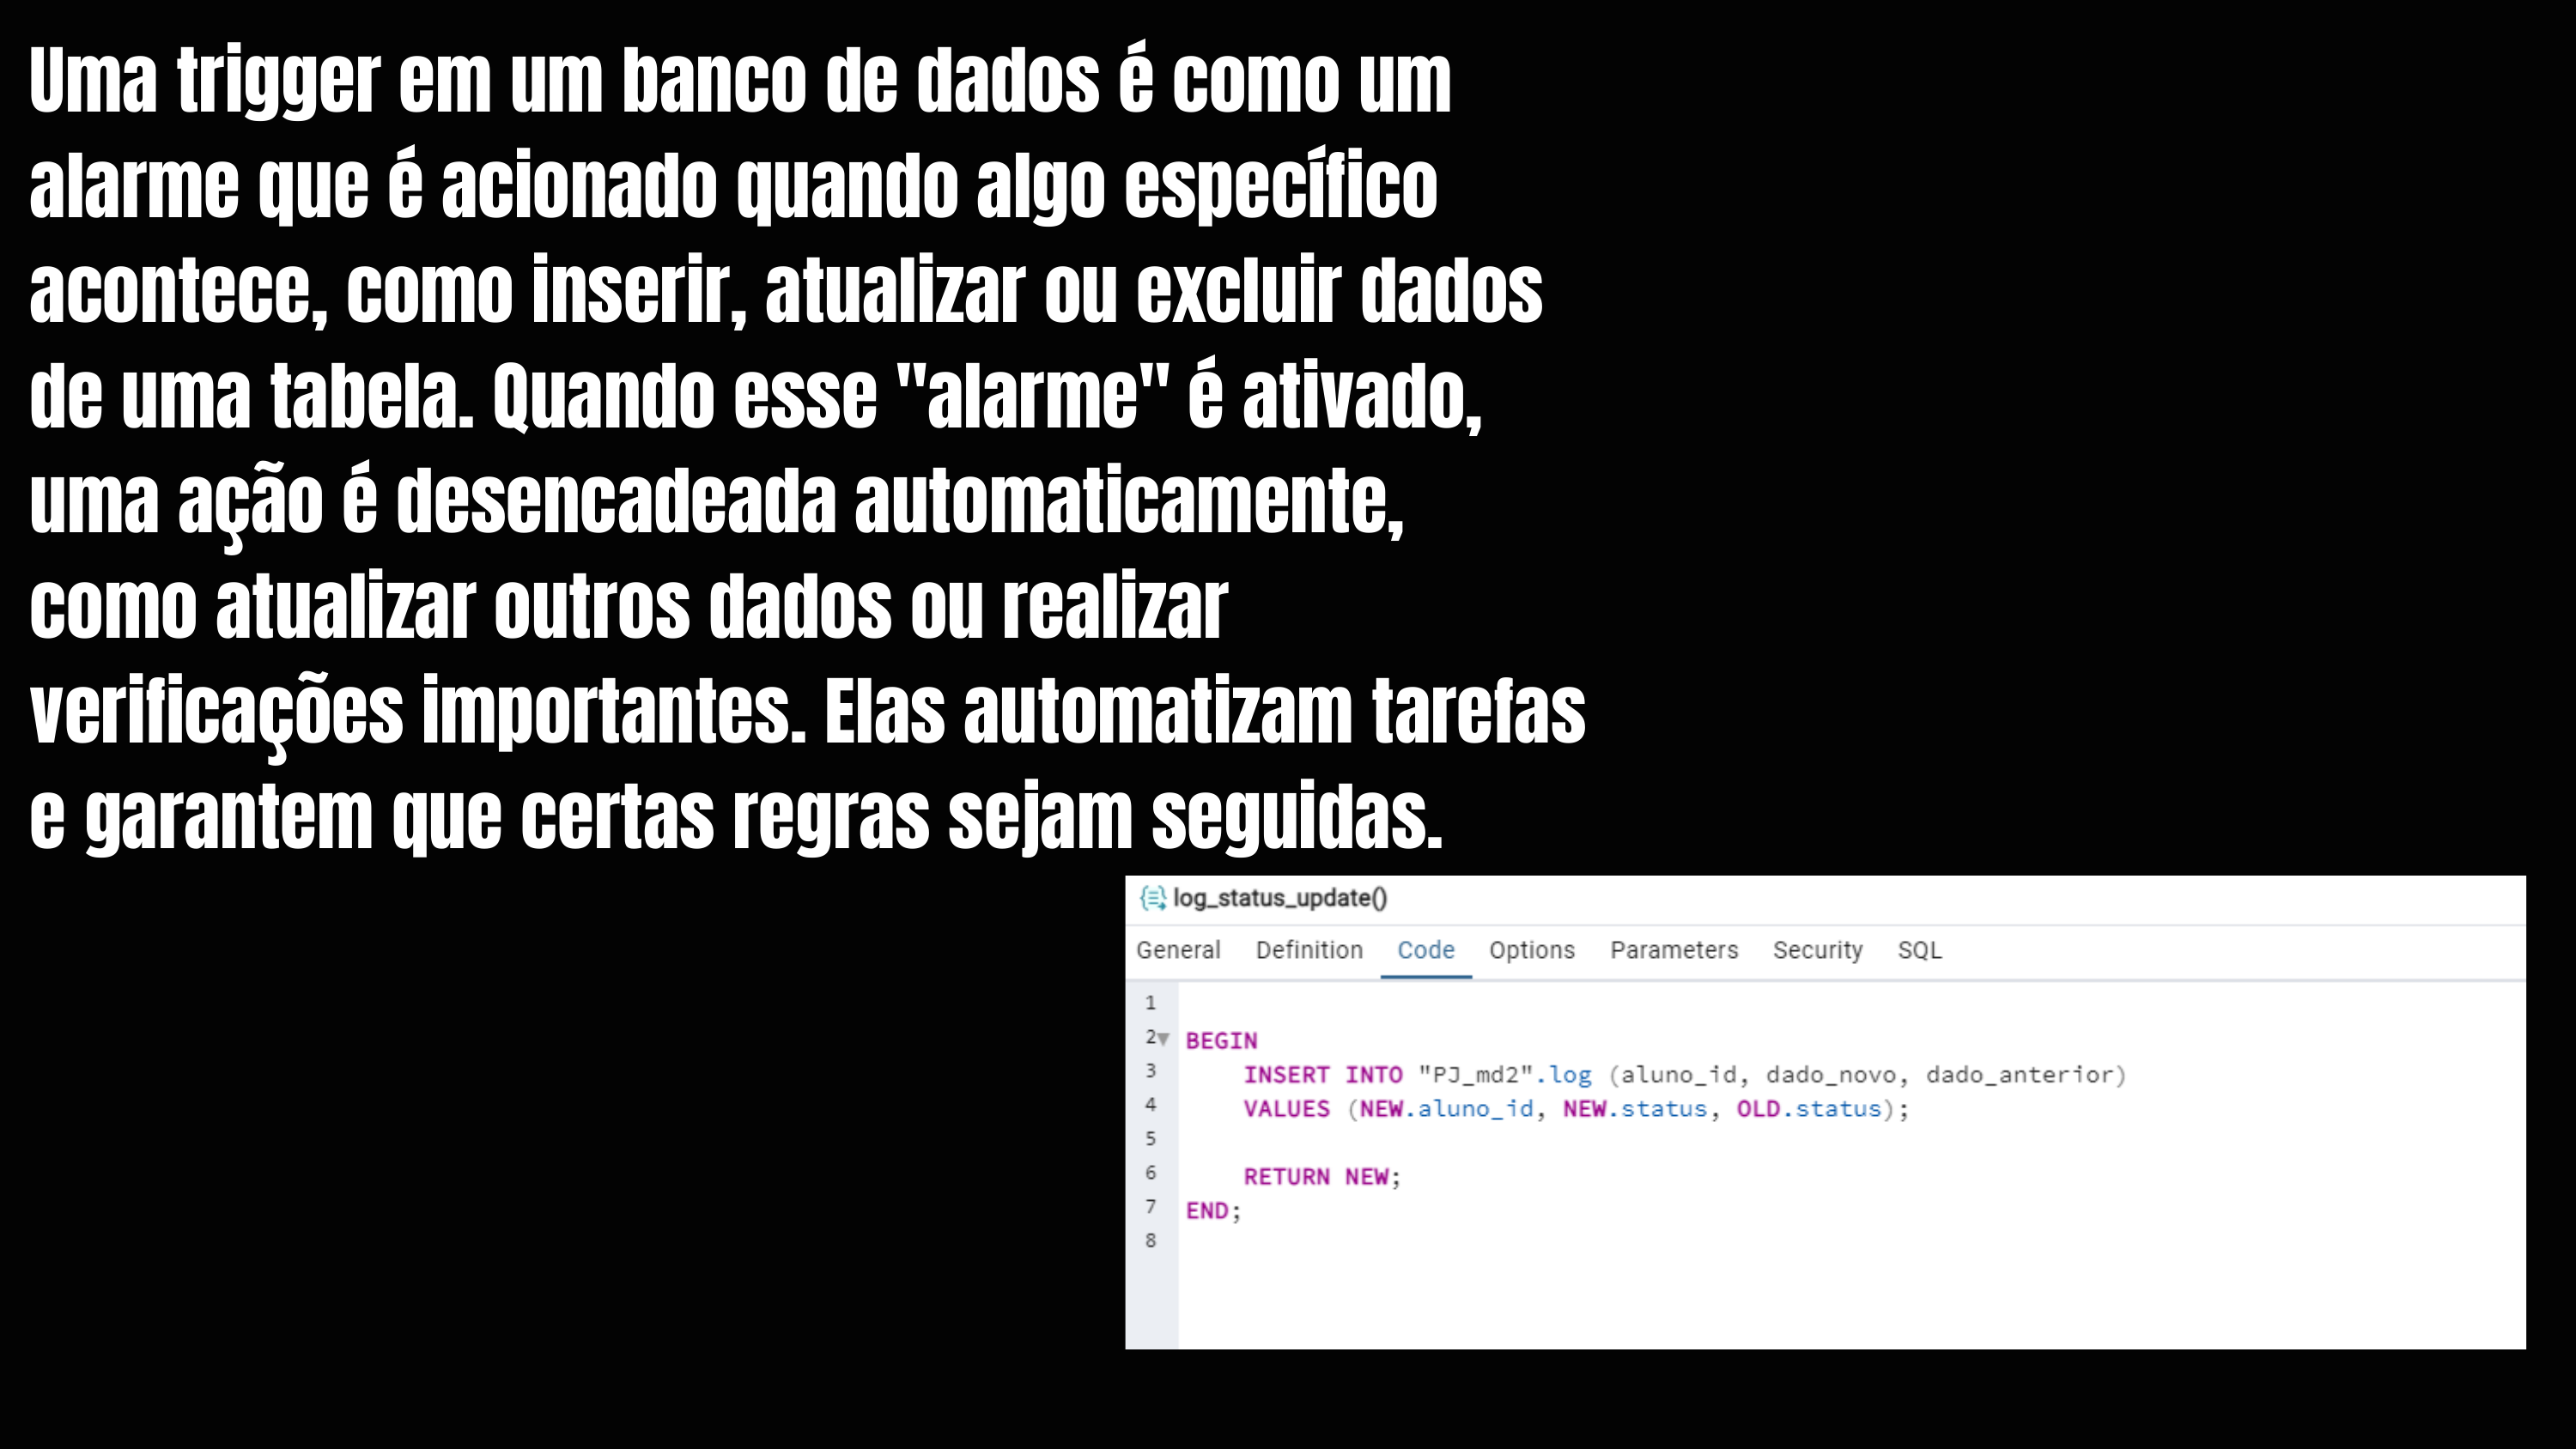

Uma trigger em um banco de dados é como um alarme que é acionado quando algo específico acontece, como inserir, atualizar ou excluir dados de uma tabela. Quando esse "alarme" é ativado, uma ação é desencadeada automaticamente, como atualizar outros dados ou realizar verificações importantes. Elas automatizam tarefas e garantem que certas regras sejam seguidas.